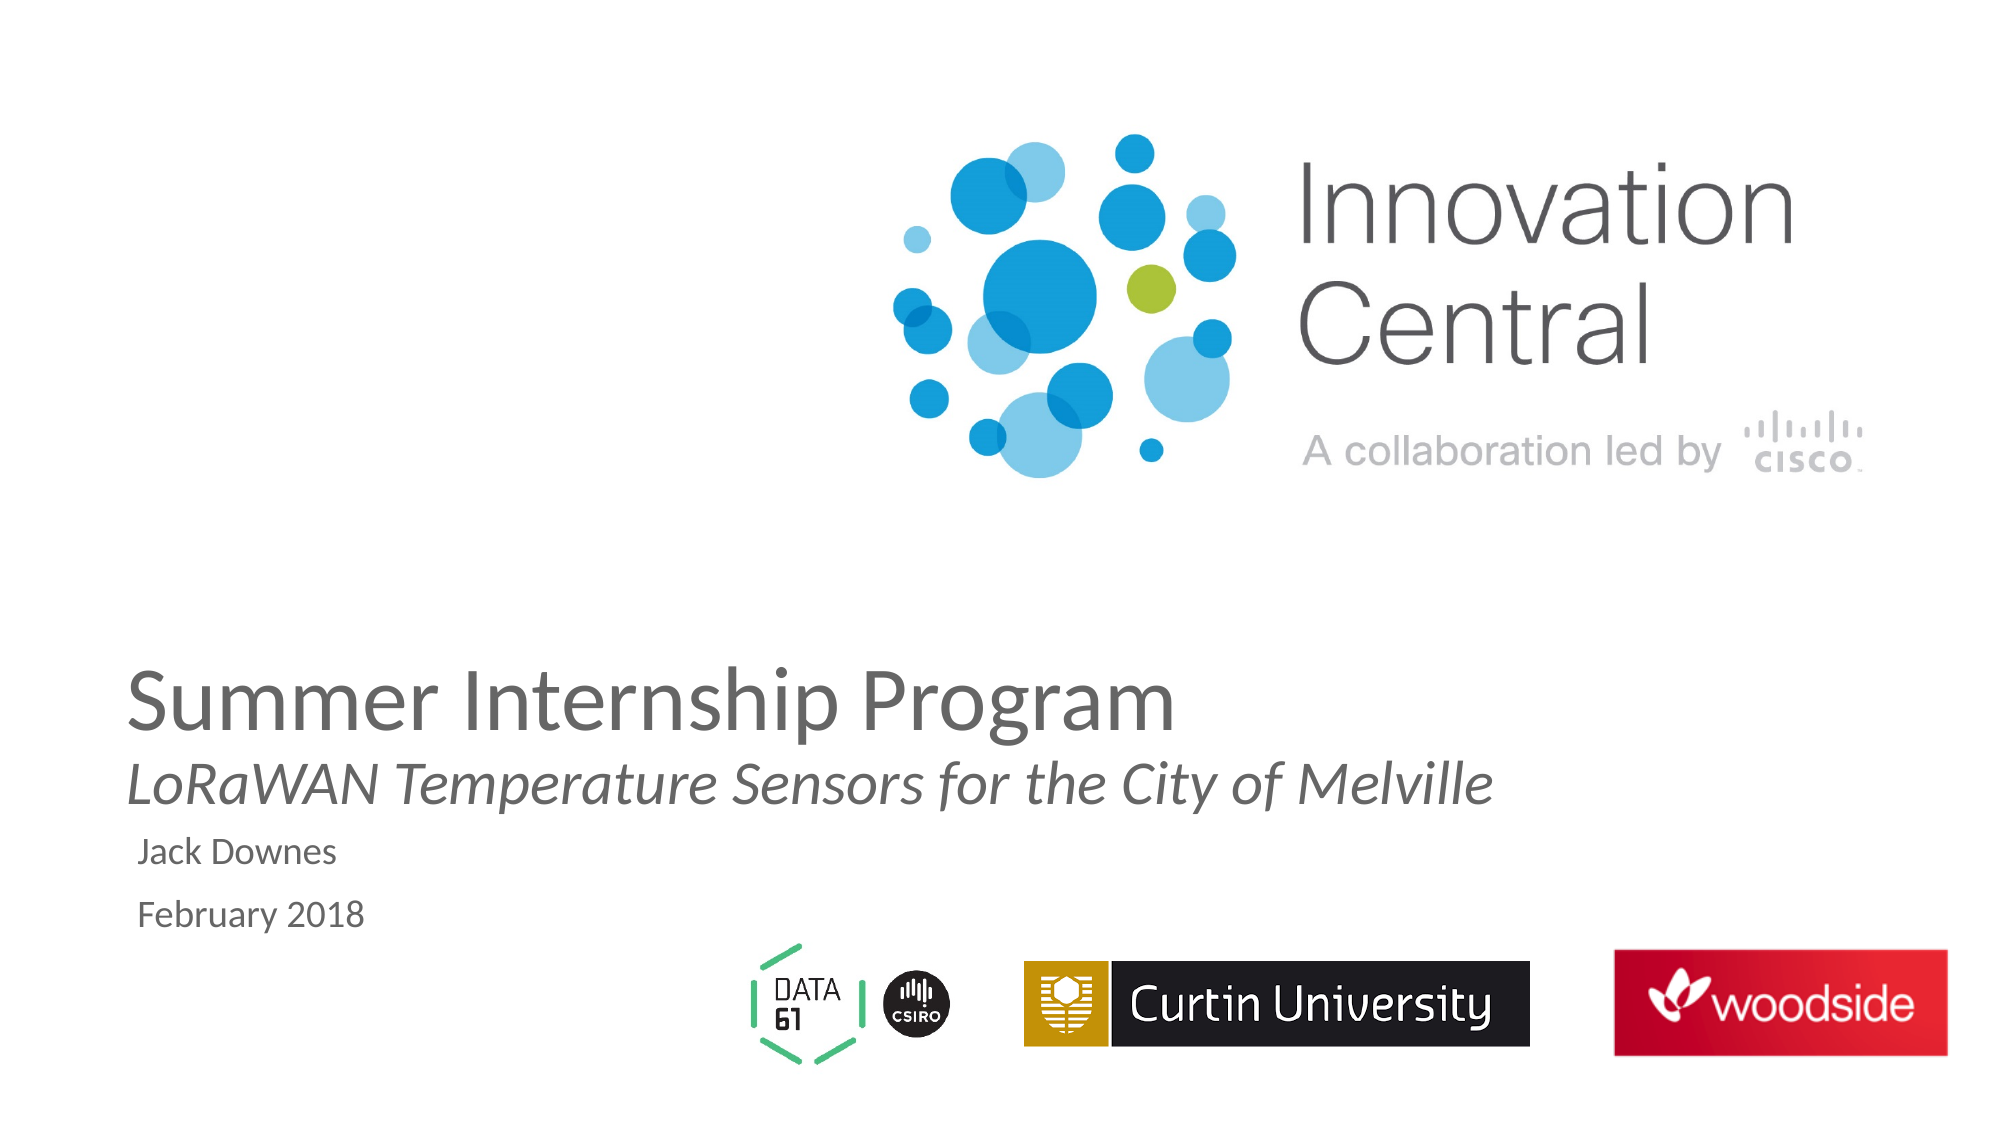

# Summer Internship Program LoRaWAN Temperature Sensors for the City of Melville

Jack Downes
February 2018